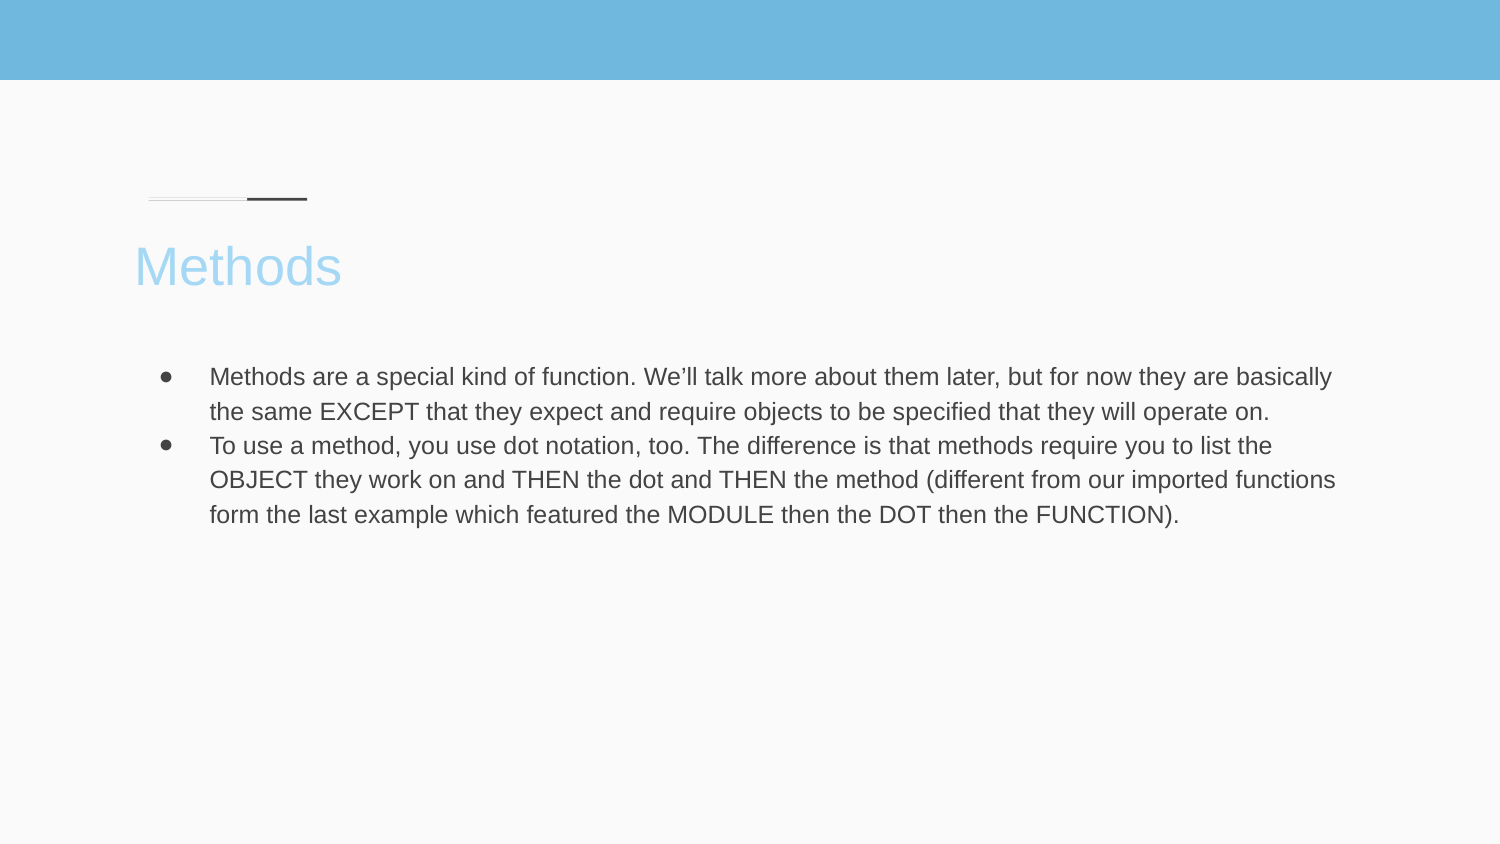

# Methods
Methods are a special kind of function. We’ll talk more about them later, but for now they are basically the same EXCEPT that they expect and require objects to be specified that they will operate on.
To use a method, you use dot notation, too. The difference is that methods require you to list the OBJECT they work on and THEN the dot and THEN the method (different from our imported functions form the last example which featured the MODULE then the DOT then the FUNCTION).